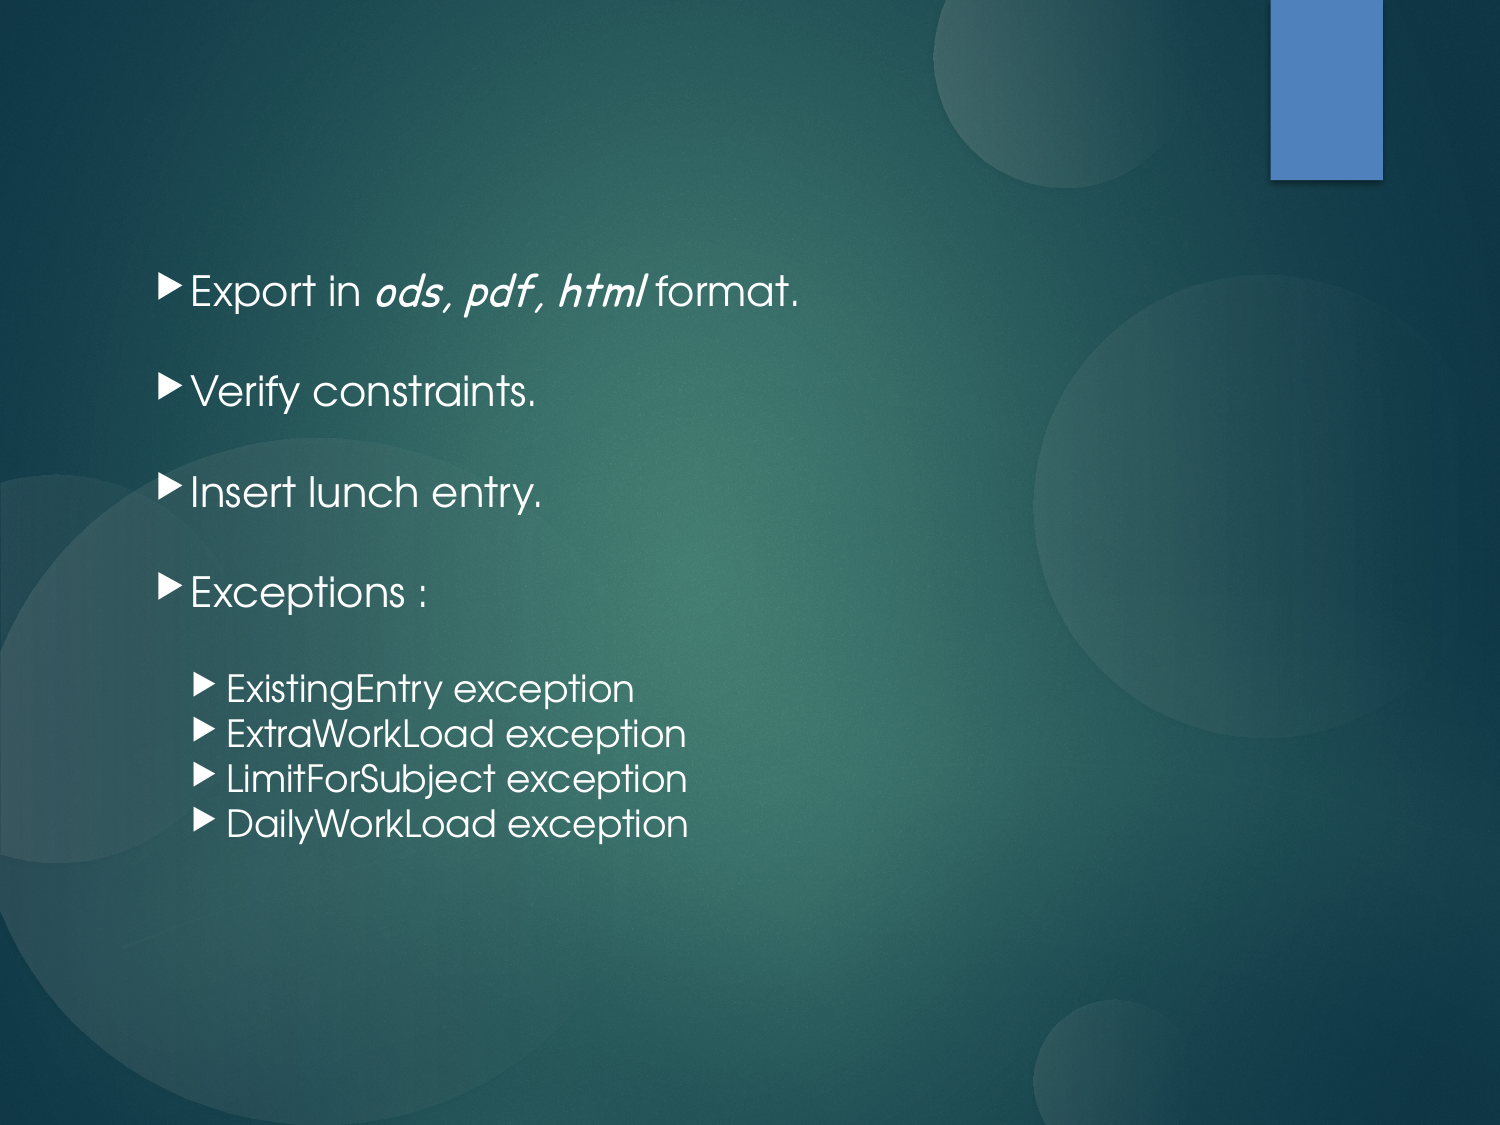

Export in ods, pdf, html format.

Verify constraints.

Insert lunch entry.

Exceptions :

ExistingEntry exception
ExtraWorkLoad exception
LimitForSubject exception
DailyWorkLoad exception